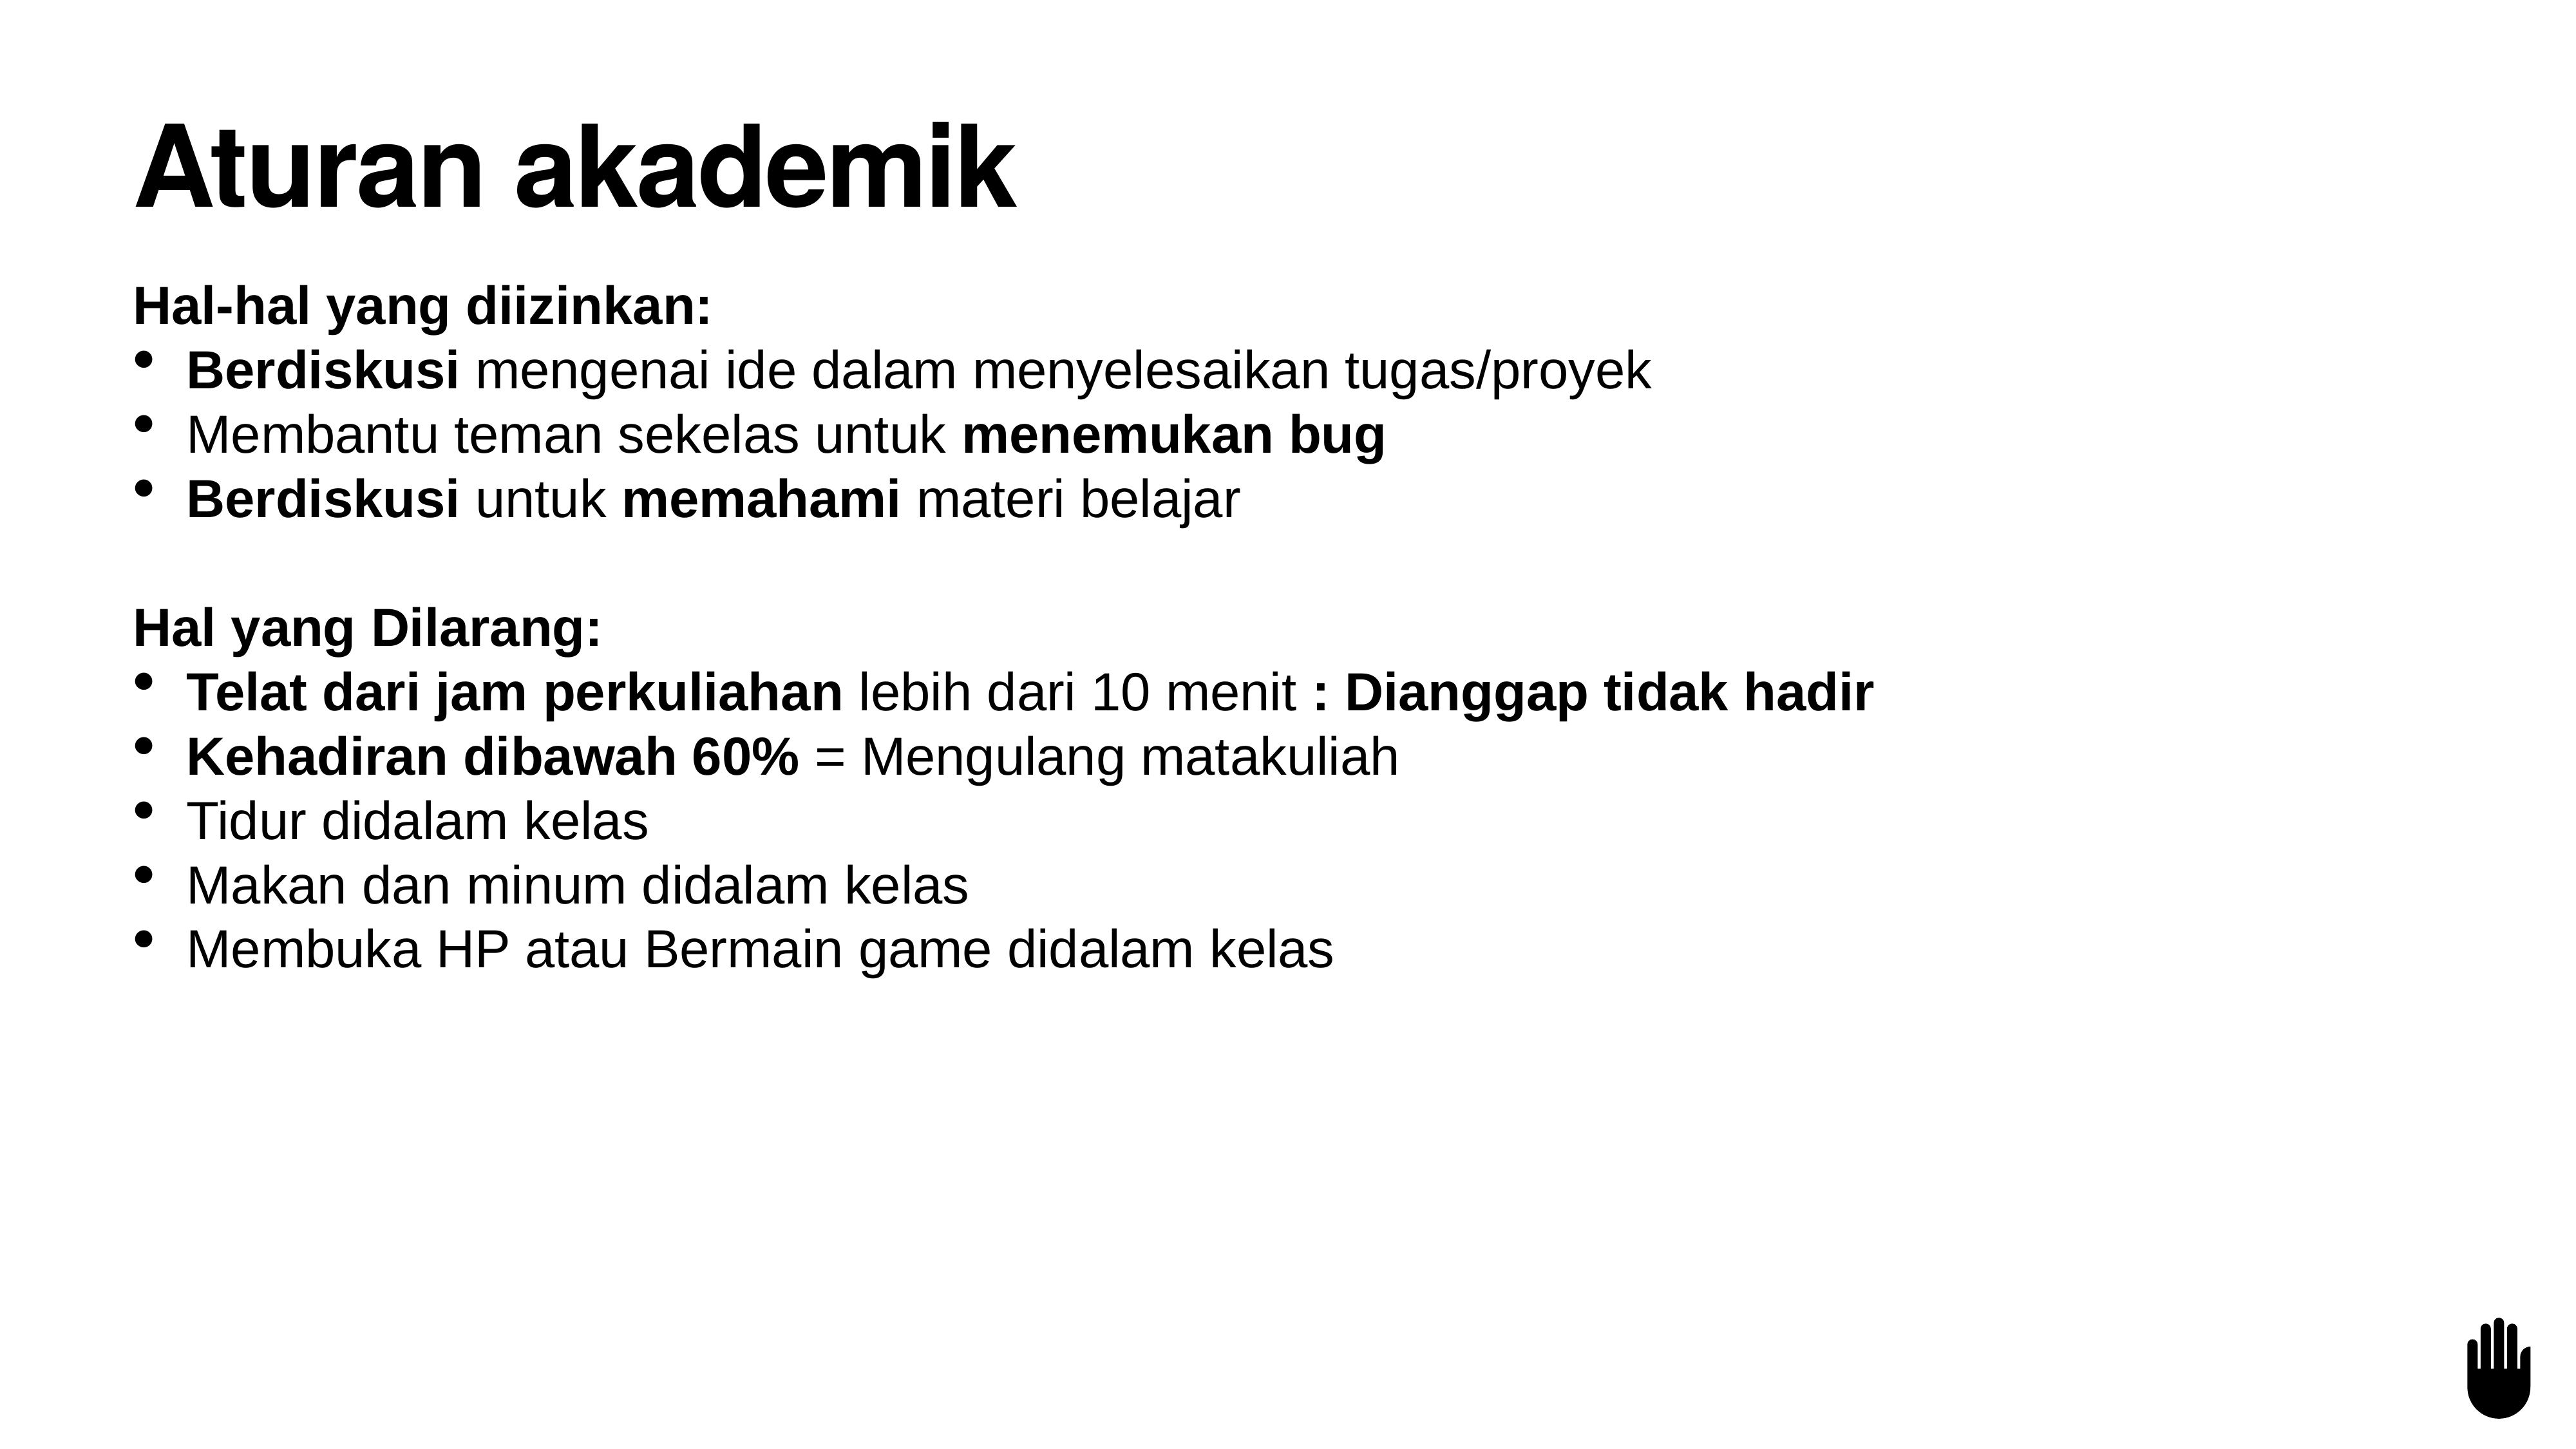

# Aturan akademik
Hal-hal yang diizinkan:
Berdiskusi mengenai ide dalam menyelesaikan tugas/proyek
Membantu teman sekelas untuk menemukan bug
Berdiskusi untuk memahami materi belajar

Hal yang Dilarang:
Telat dari jam perkuliahan lebih dari 10 menit : Dianggap tidak hadir
Kehadiran dibawah 60% = Mengulang matakuliah
Tidur didalam kelas
Makan dan minum didalam kelas
Membuka HP atau Bermain game didalam kelas